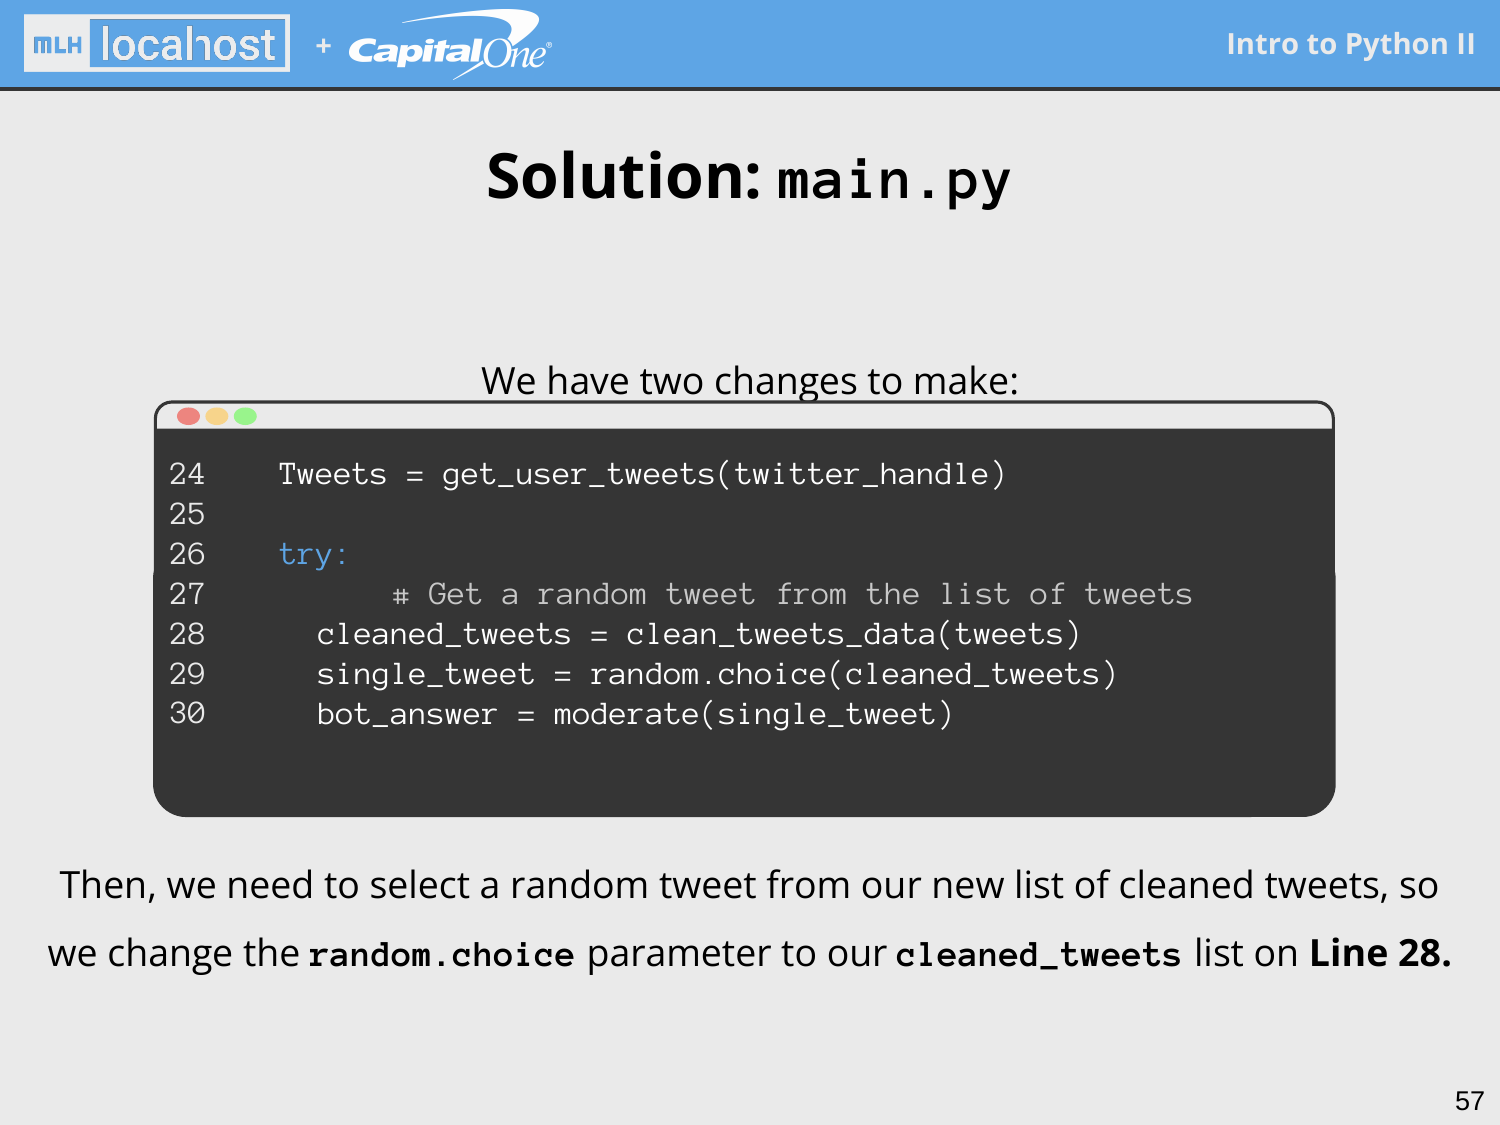

Solution: main.py
We have two changes to make:

24
25
26
27
28
29
30
  Tweets = get_user_tweets(twitter_handle)

  try:
	# Get a random tweet from the list of tweets
cleaned_tweets = clean_tweets_data(tweets)
single_tweet = random.choice(cleaned_tweets)
bot_answer = moderate(single_tweet)

Firstly we need to call the function on Line 26.

Then, we need to select a random tweet from our new list of cleaned tweets, so we change the random.choice parameter to our cleaned_tweets list on Line 28.